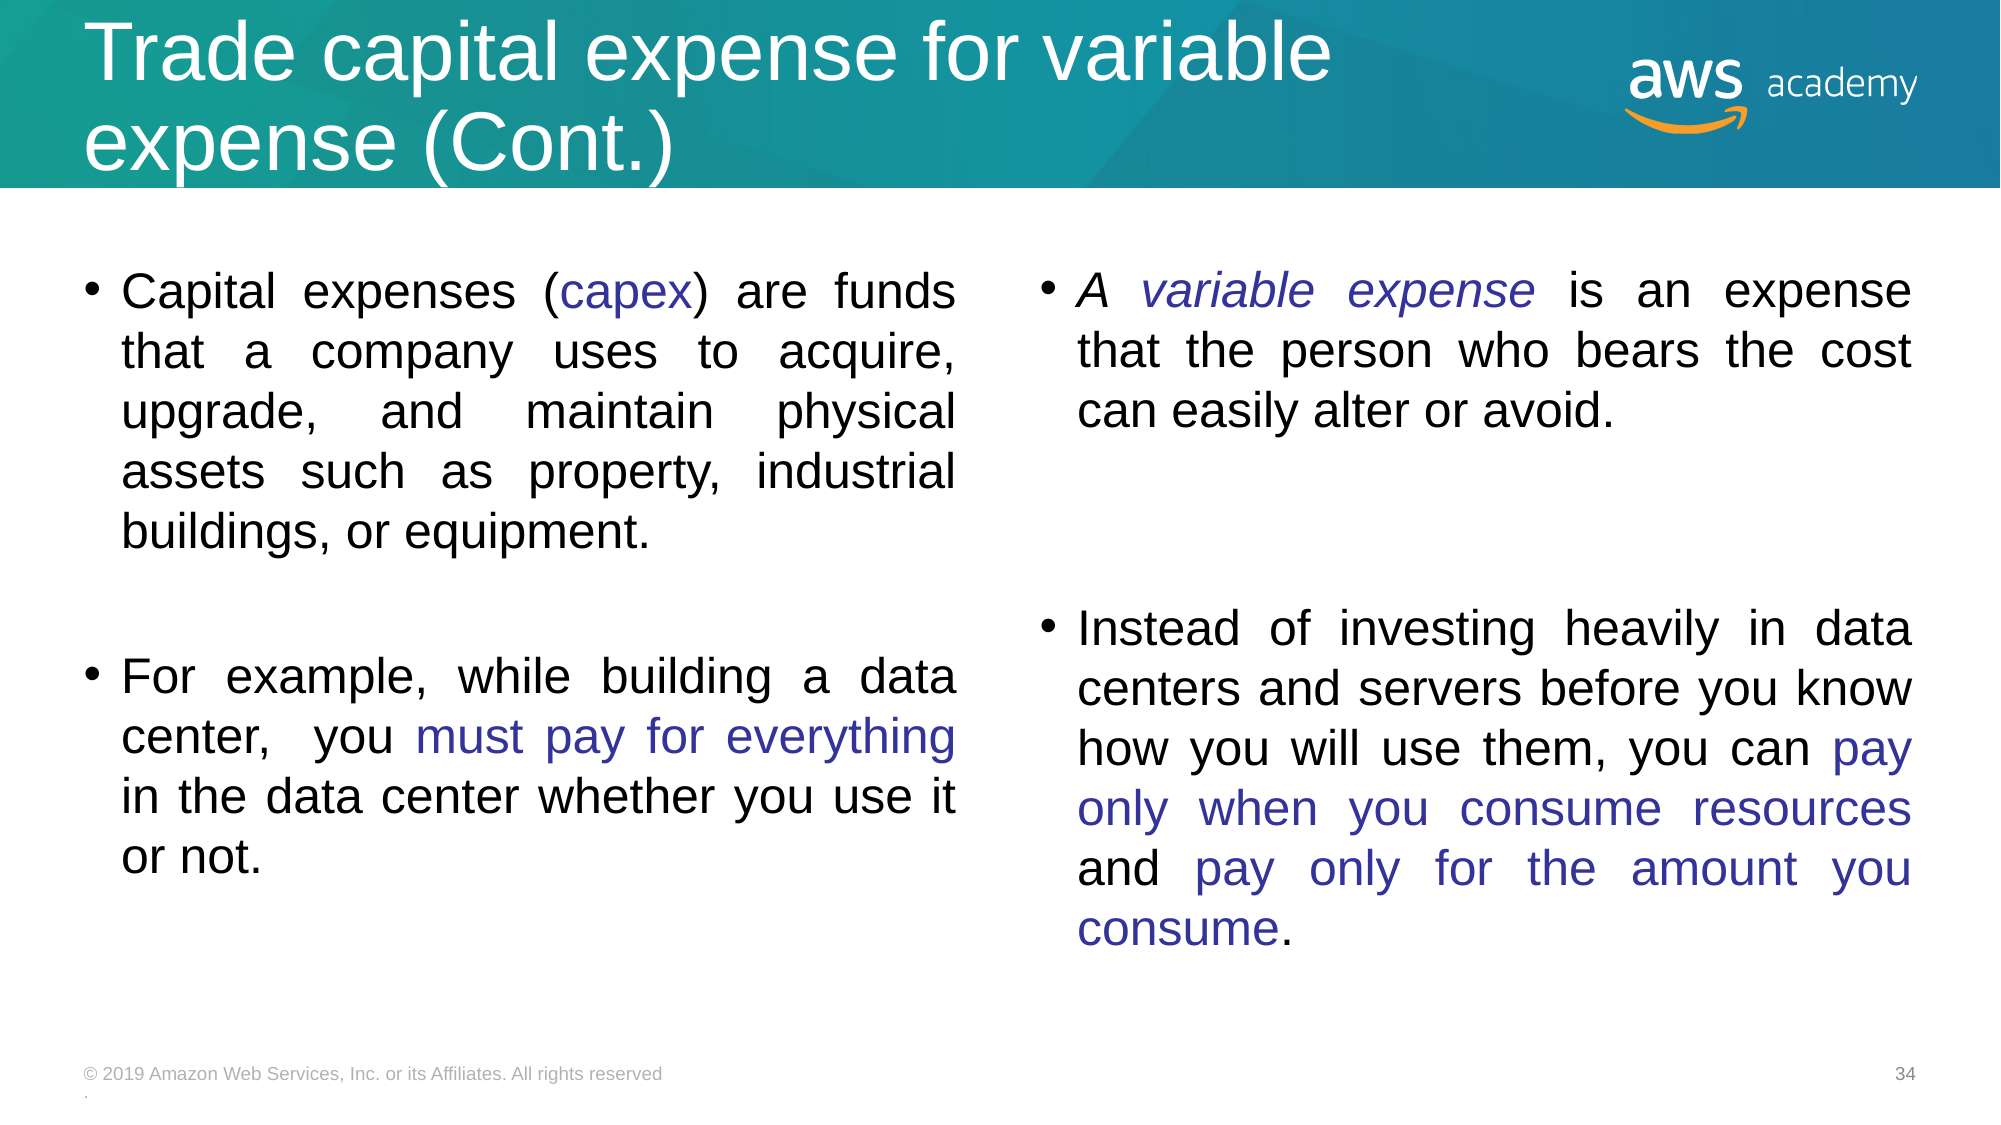

# Trade capital expense for variable expense (Cont.)
A variable expense is an expense that the person who bears the cost can easily alter or avoid.

Instead of investing heavily in data centers and servers before you know how you will use them, you can pay only when you consume resources and pay only for the amount you consume.

Capital expenses (capex) are funds that a company uses to acquire, upgrade, and maintain physical assets such as property, industrial buildings, or equipment.

For example, while building a data center,  you must pay for everything in the data center whether you use it or not.

© 2019 Amazon Web Services, Inc. or its Affiliates. All rights reserved.
34